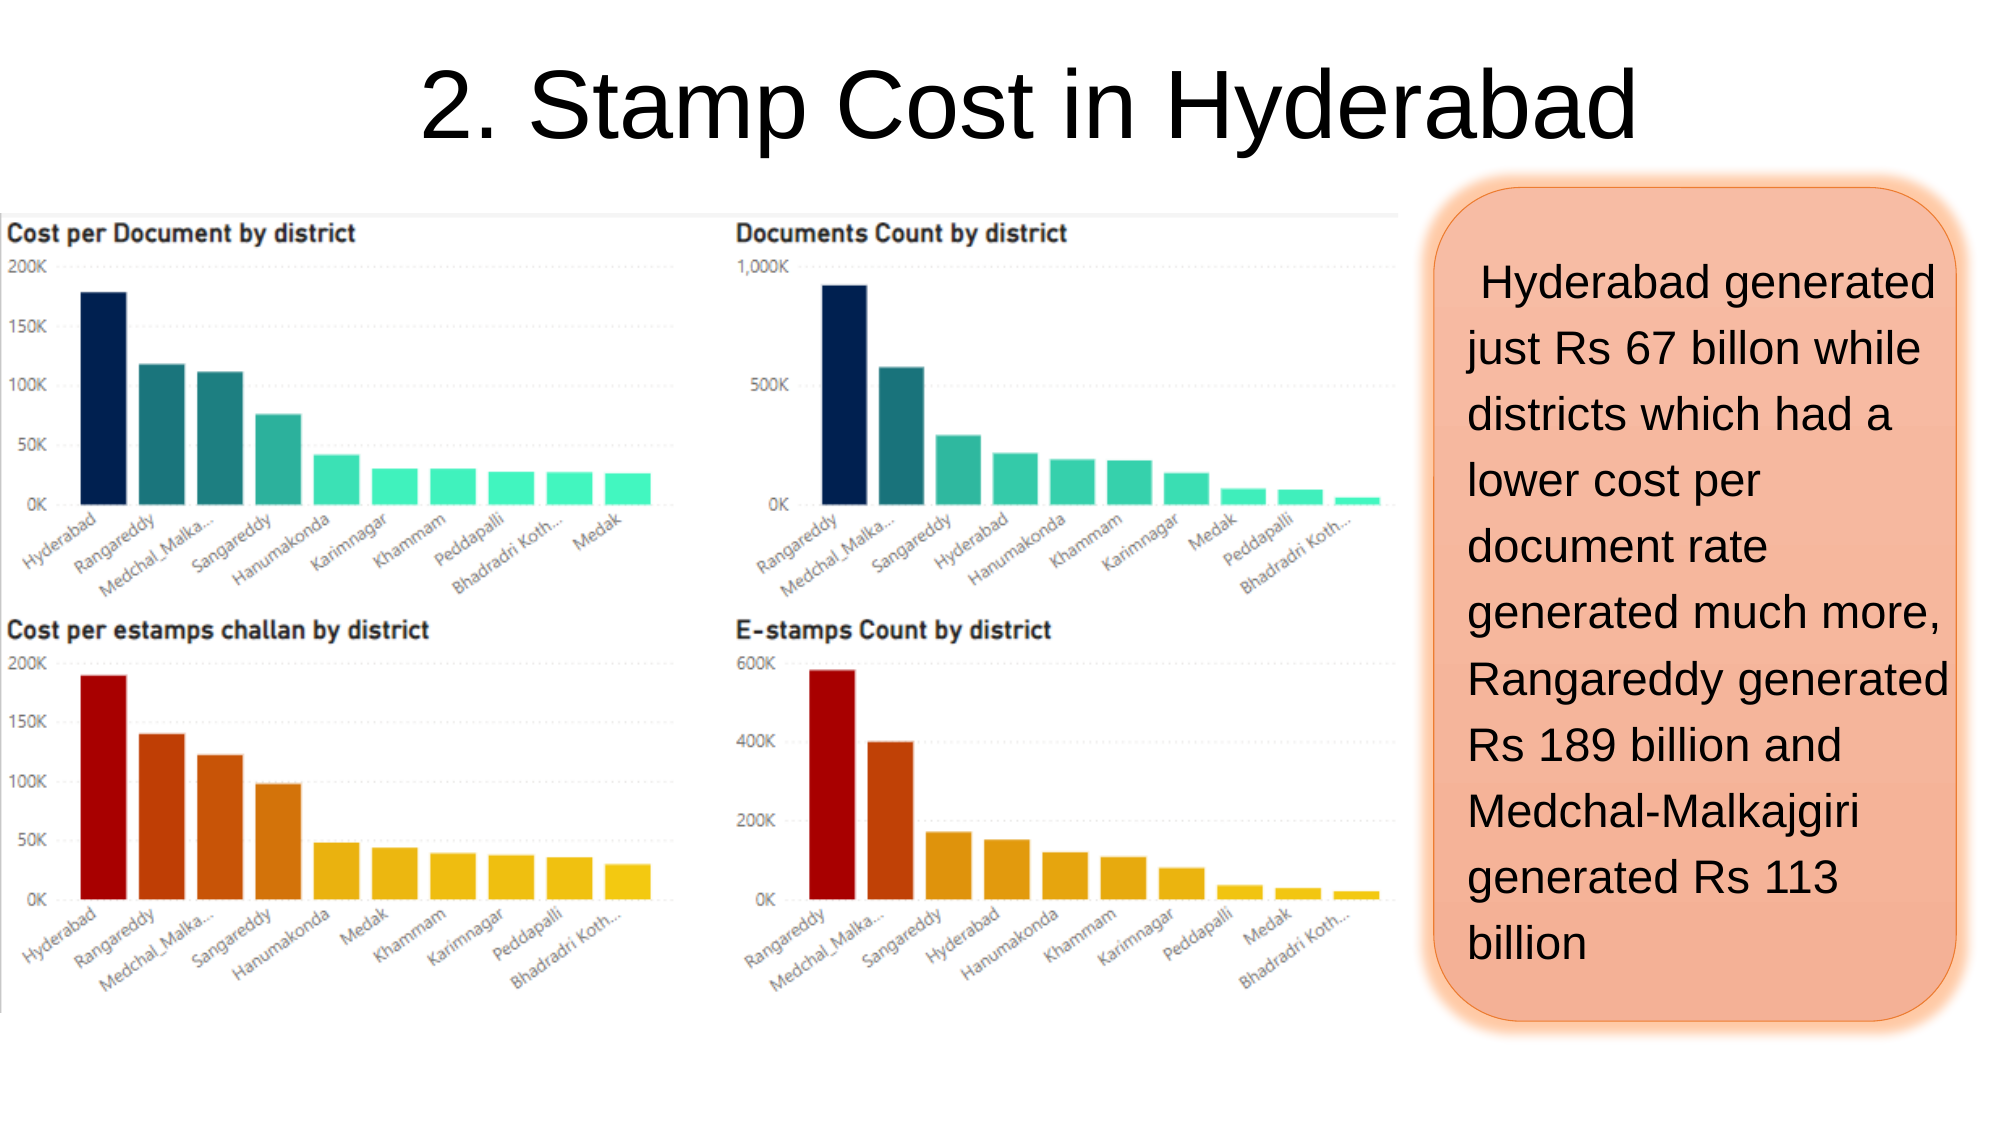

2. Stamp Cost in Hyderabad

 Hyderabad generated just Rs 67 billon while districts which had a lower cost per document rate generated much more, Rangareddy generated Rs 189 billion and Medchal-Malkajgiri generated Rs 113 billion